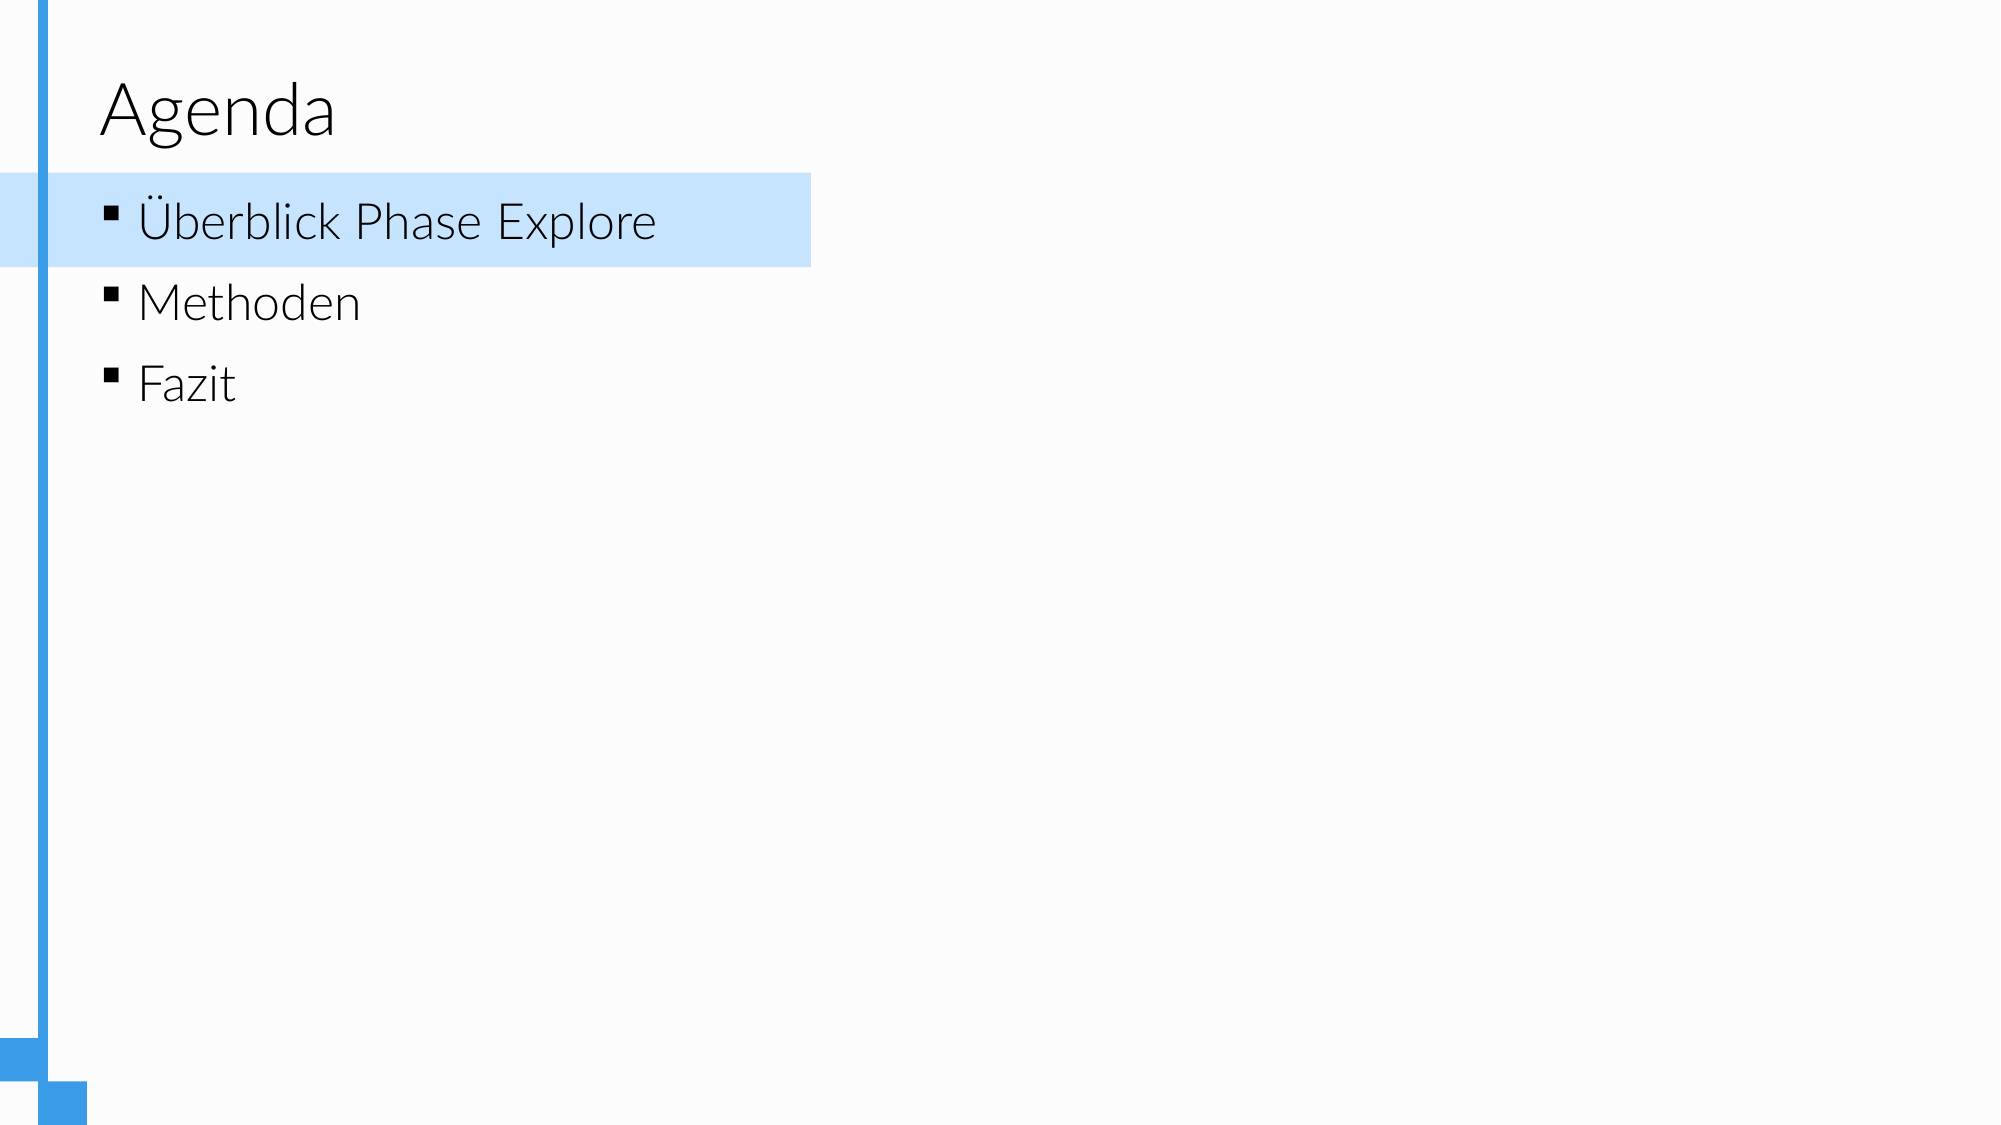

# Agenda

Überblick Phase Explore
Methoden
Fazit